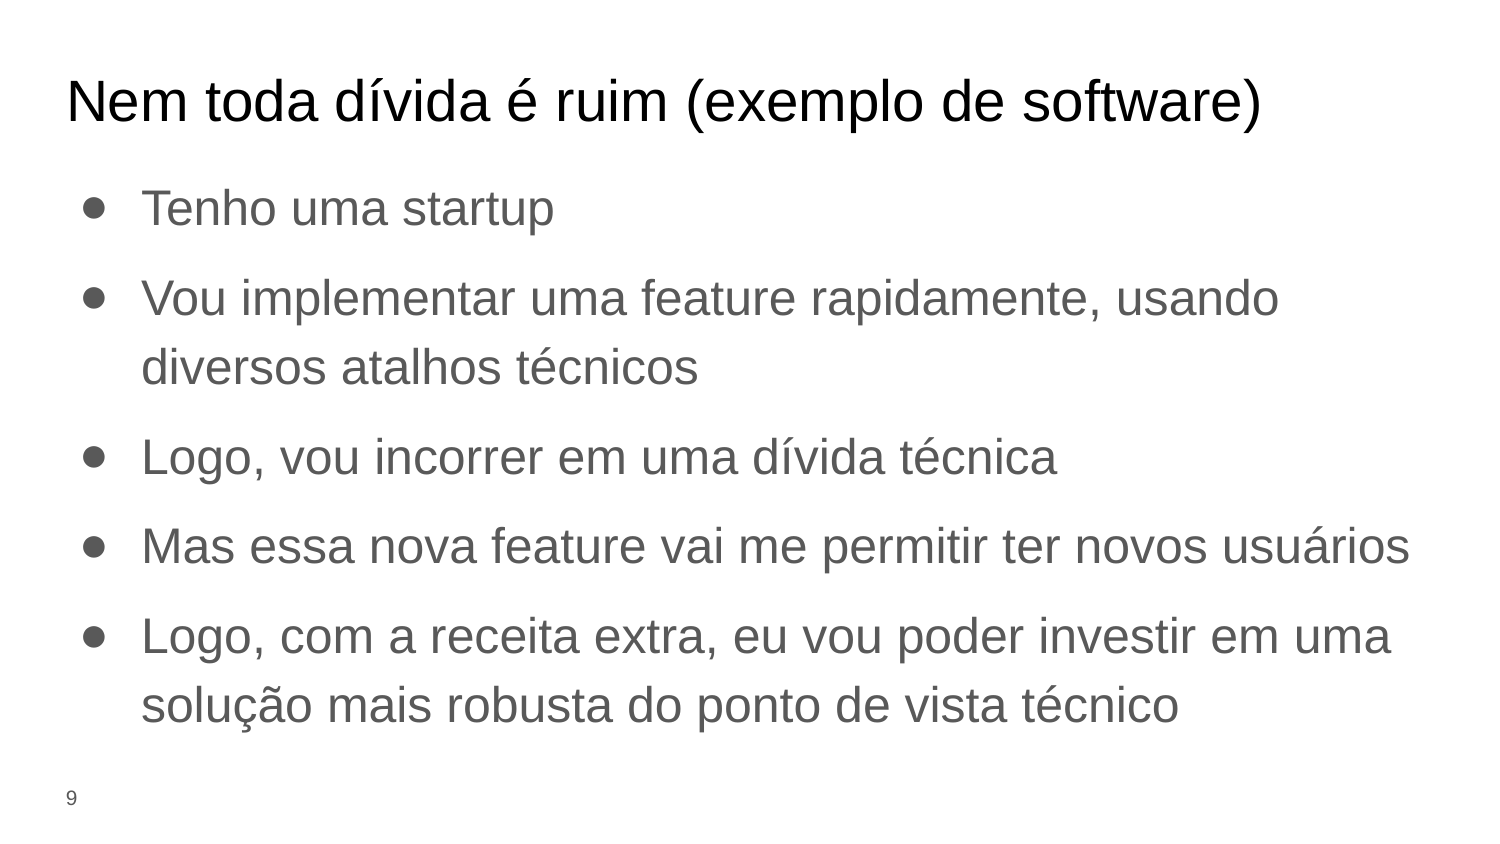

# Nem toda dívida é ruim (exemplo de software)
Tenho uma startup
Vou implementar uma feature rapidamente, usando diversos atalhos técnicos
Logo, vou incorrer em uma dívida técnica
Mas essa nova feature vai me permitir ter novos usuários
Logo, com a receita extra, eu vou poder investir em uma solução mais robusta do ponto de vista técnico
9